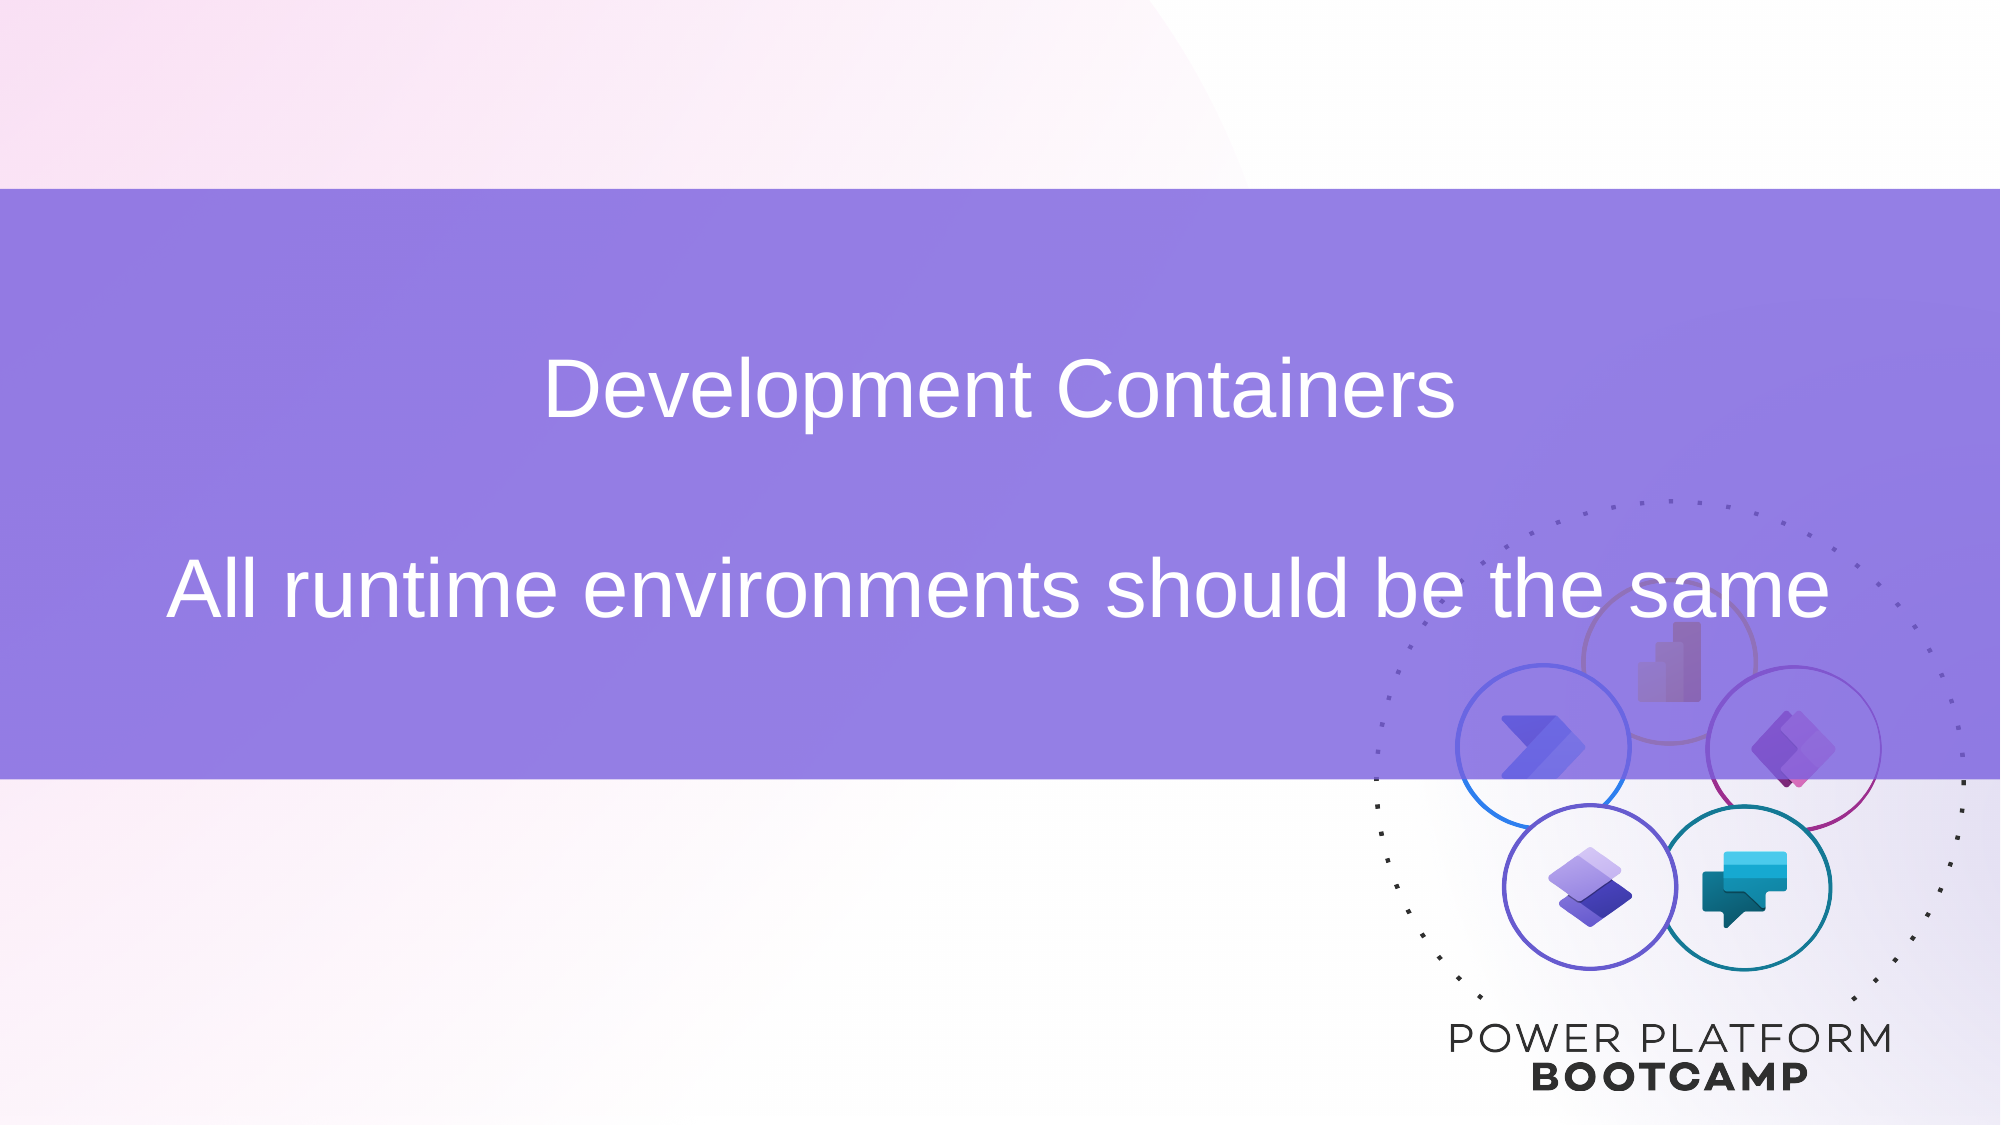

Development Containers

All runtime environments should be the same